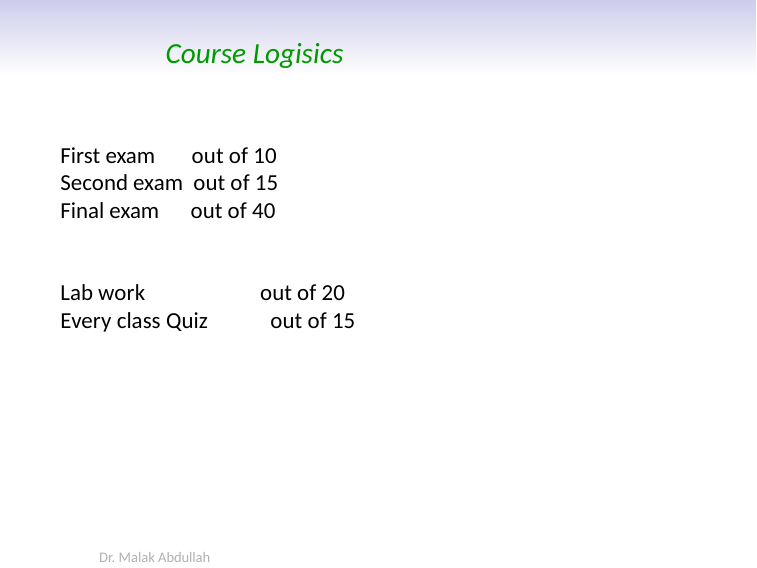

# Course Logisics
First exam       out of 10
Second exam  out of 15
Final exam      out of 40
Lab work                      out of 20
Every class Quiz            out of 15
Dr. Malak Abdullah